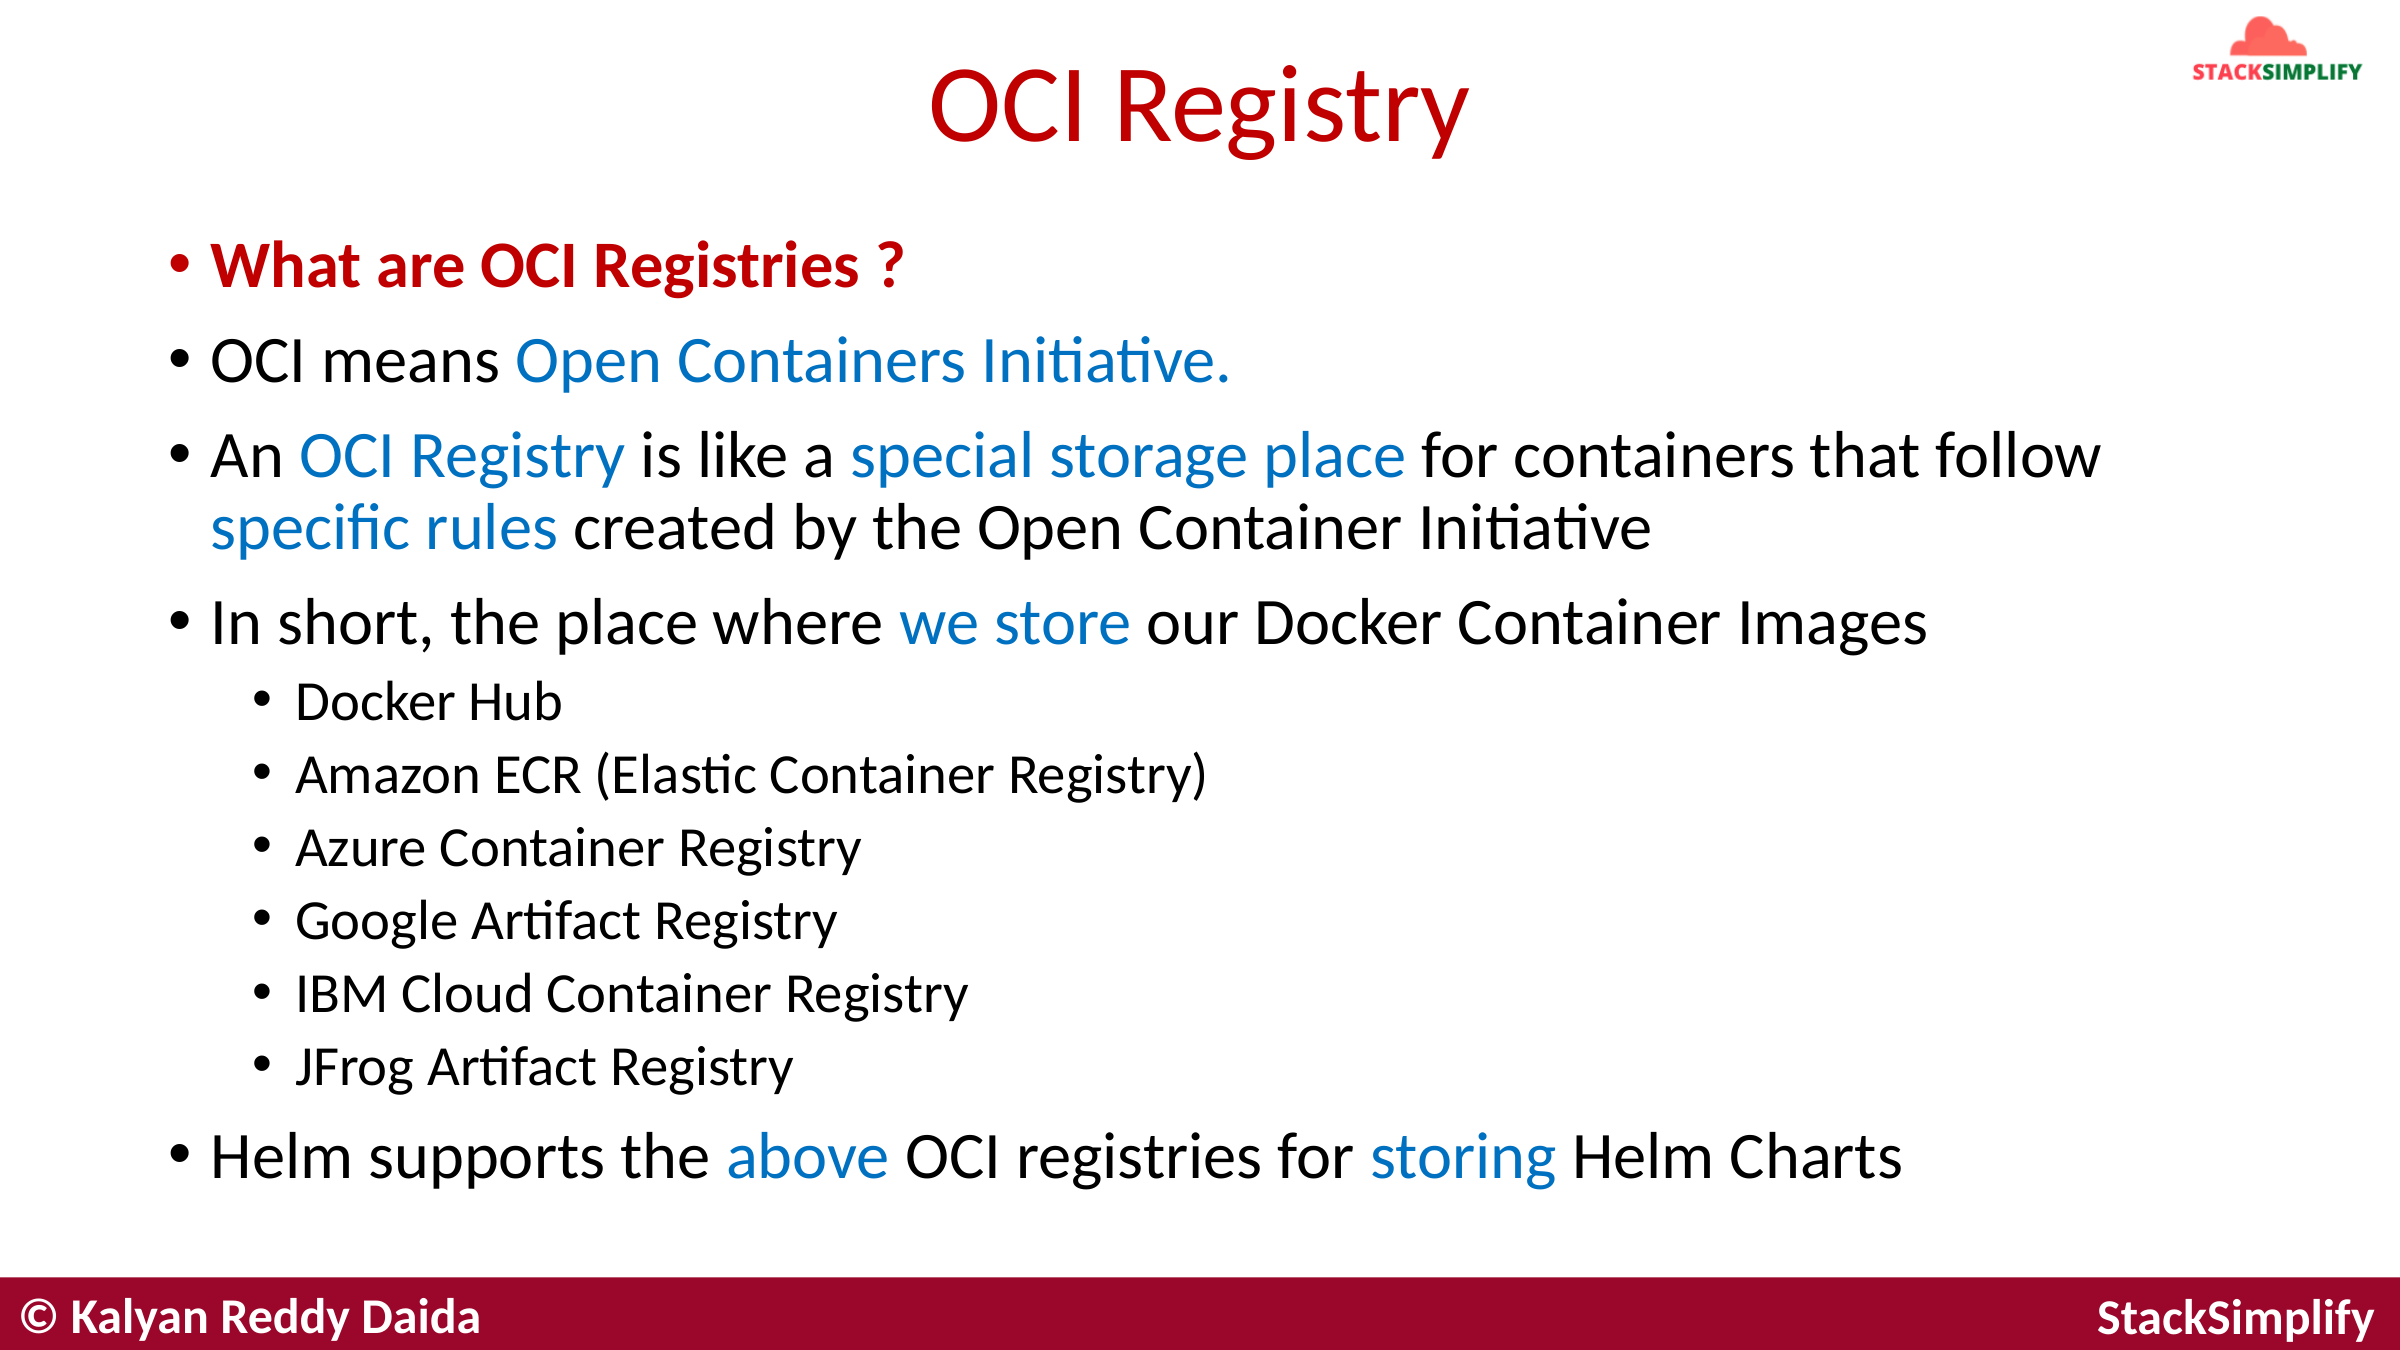

# OCI Registry
What are OCI Registries ?
OCI means Open Containers Initiative.
An OCI Registry is like a special storage place for containers that follow specific rules created by the Open Container Initiative
In short, the place where we store our Docker Container Images
Docker Hub
Amazon ECR (Elastic Container Registry)
Azure Container Registry
Google Artifact Registry
IBM Cloud Container Registry
JFrog Artifact Registry
Helm supports the above OCI registries for storing Helm Charts
© Kalyan Reddy Daida